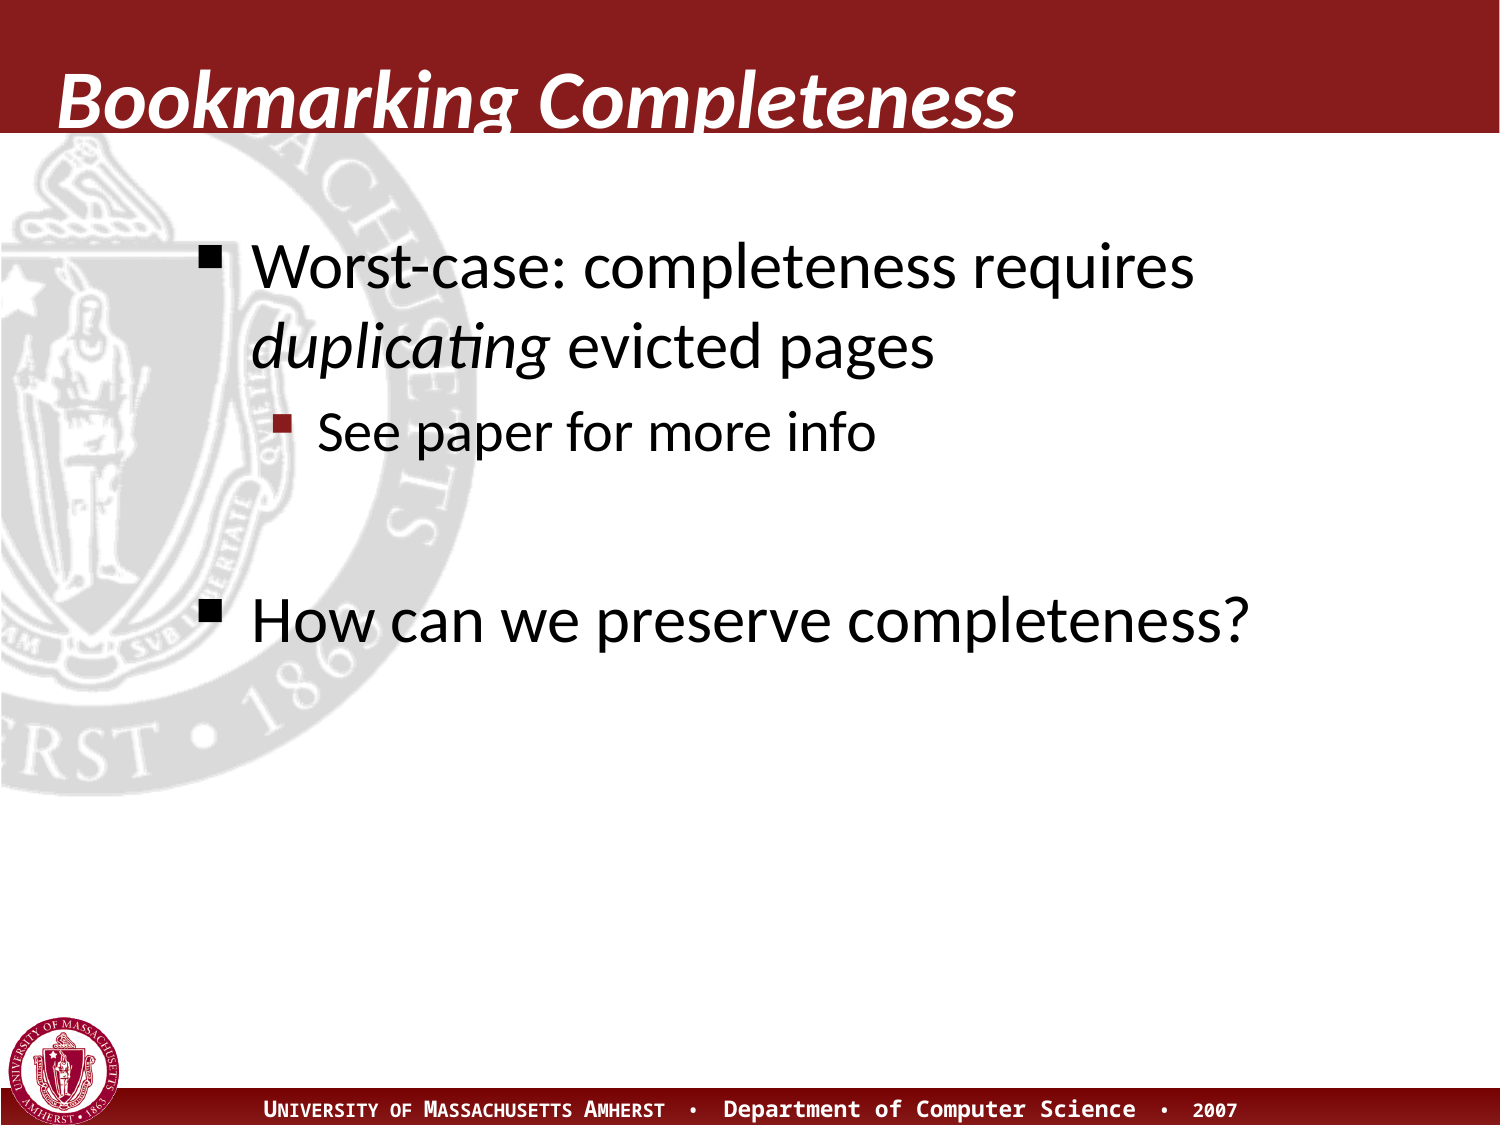

# Bookmarking Completeness
Worst-case: completeness requires duplicating evicted pages
See paper for more info

How can we preserve completeness?